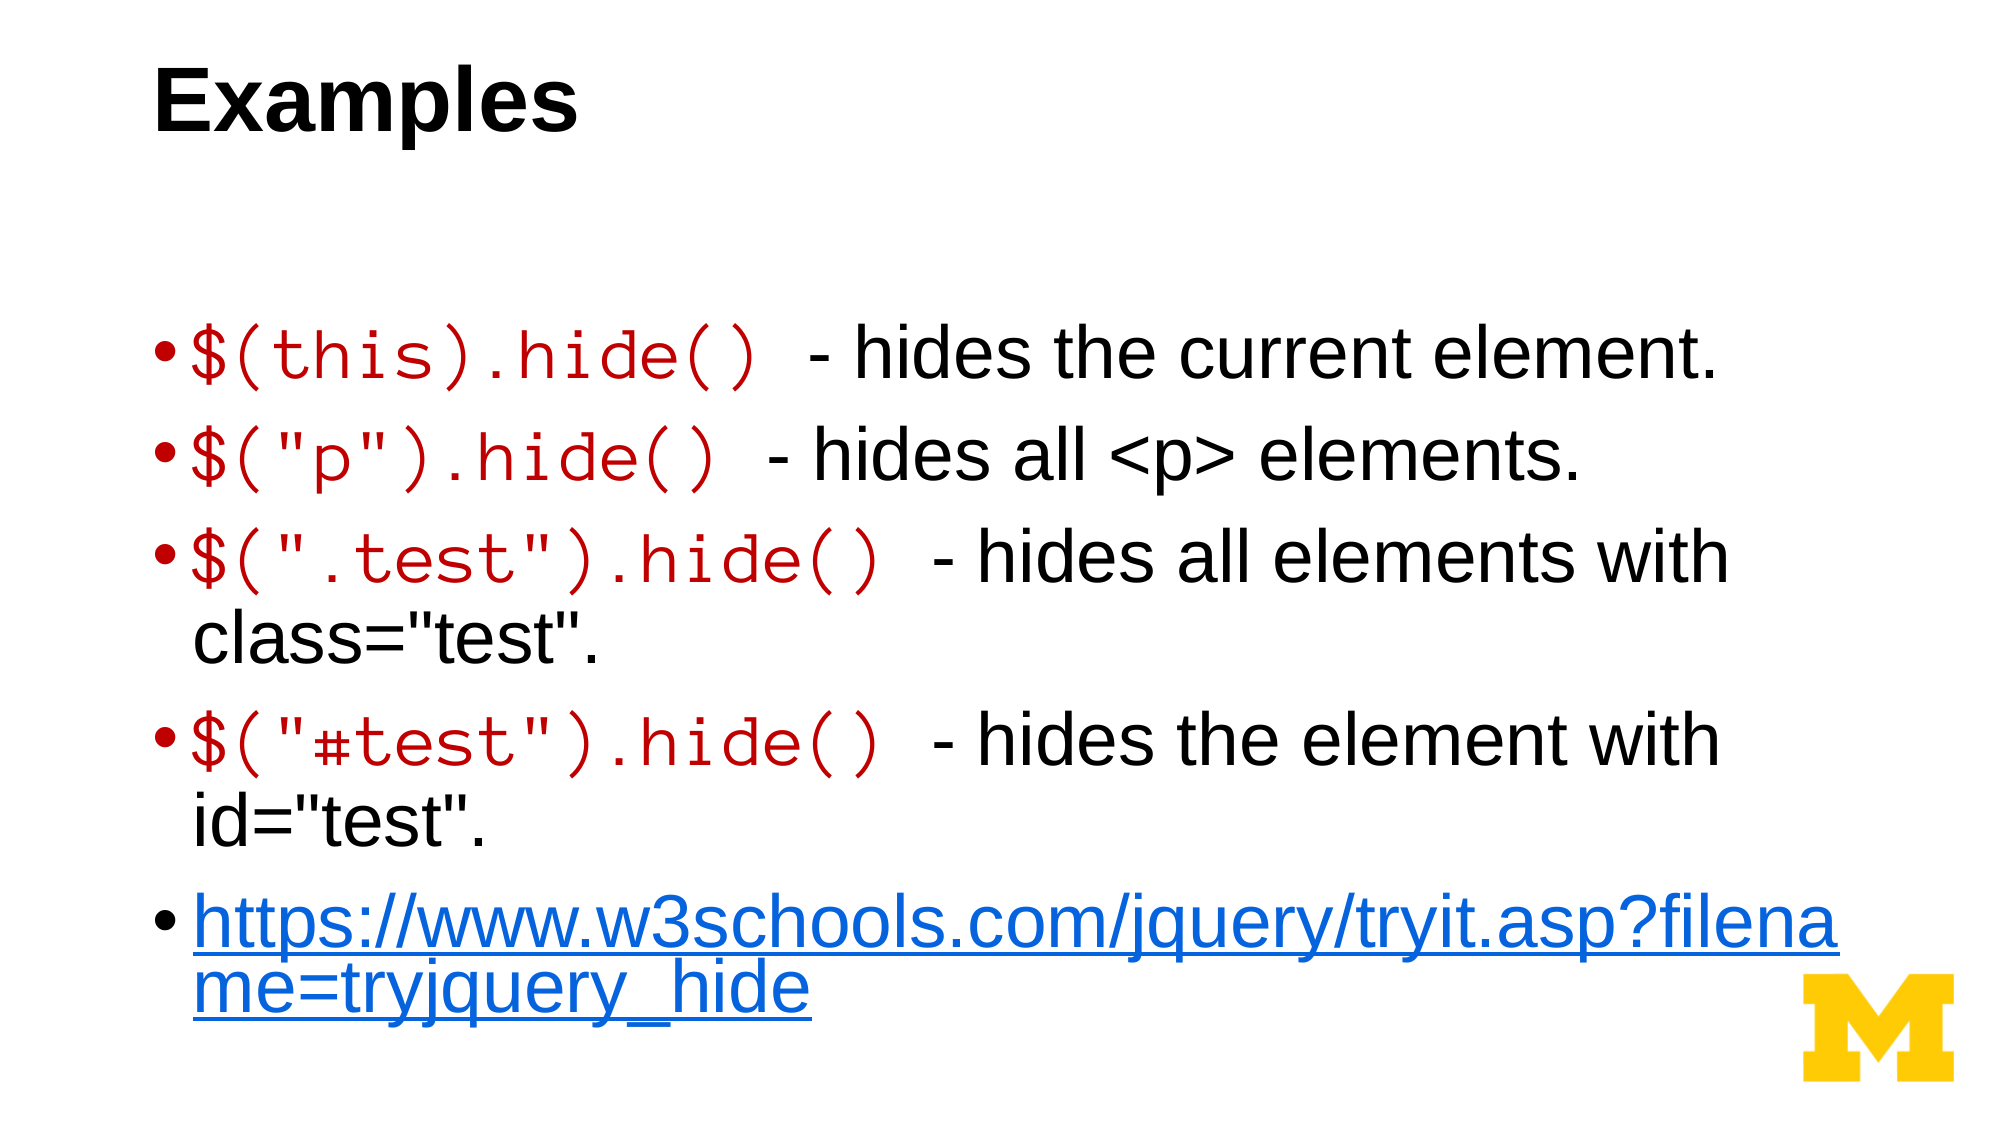

# Examples

$(this).hide() - hides the current element.
$("p").hide() - hides all <p> elements.
$(".test").hide() - hides all elements with class="test".
$("#test").hide() - hides the element with id="test".
https://www.w3schools.com/jquery/tryit.asp?filename=tryjquery_hide